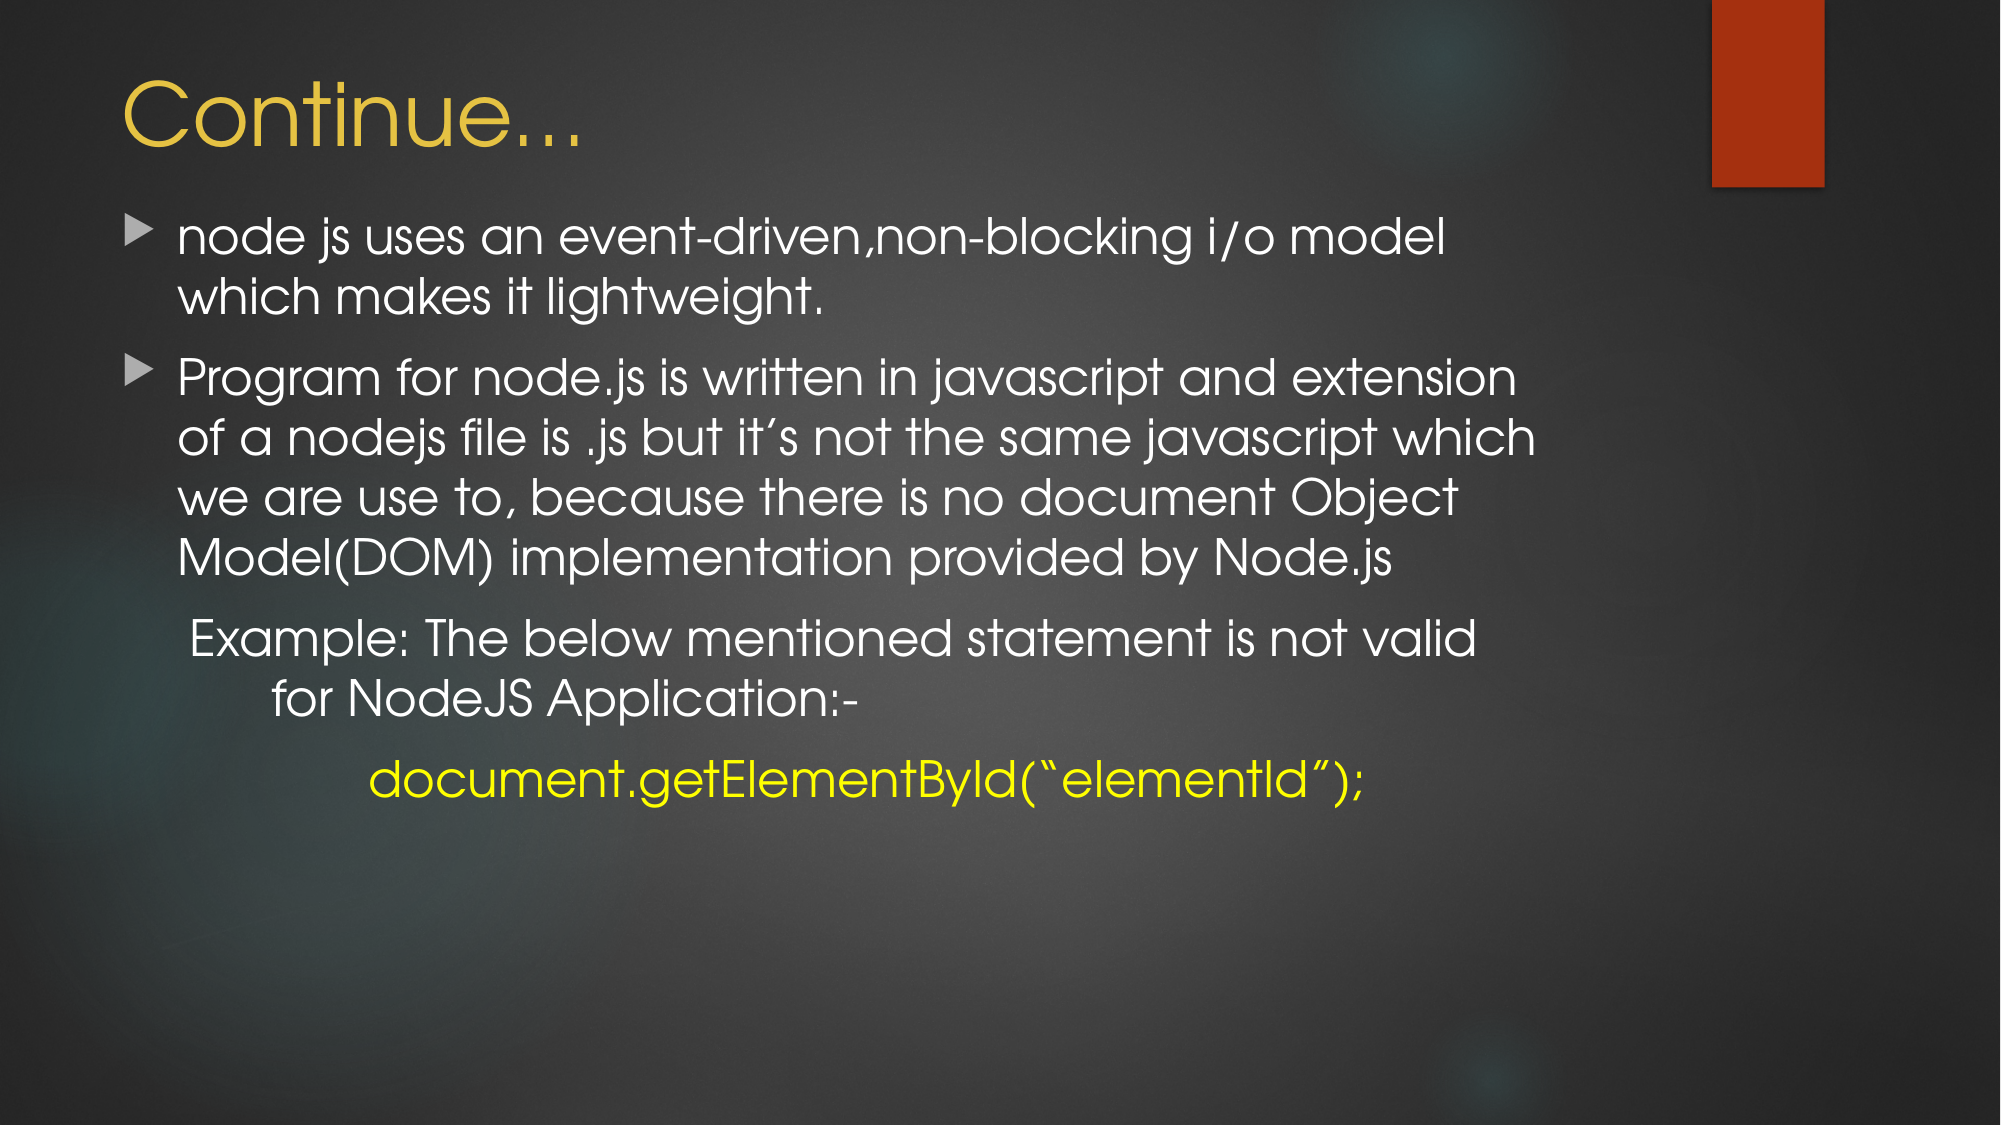

# Continue…
node js uses an event-driven,non-blocking i/o model which makes it lightweight.
Program for node.js is written in javascript and extension of a nodejs file is .js but it’s not the same javascript which we are use to, because there is no document Object Model(DOM) implementation provided by Node.js
     Example: The below mentioned statement is not valid       	for NodeJS Application:-
                  document.getElementById(“elementId”);